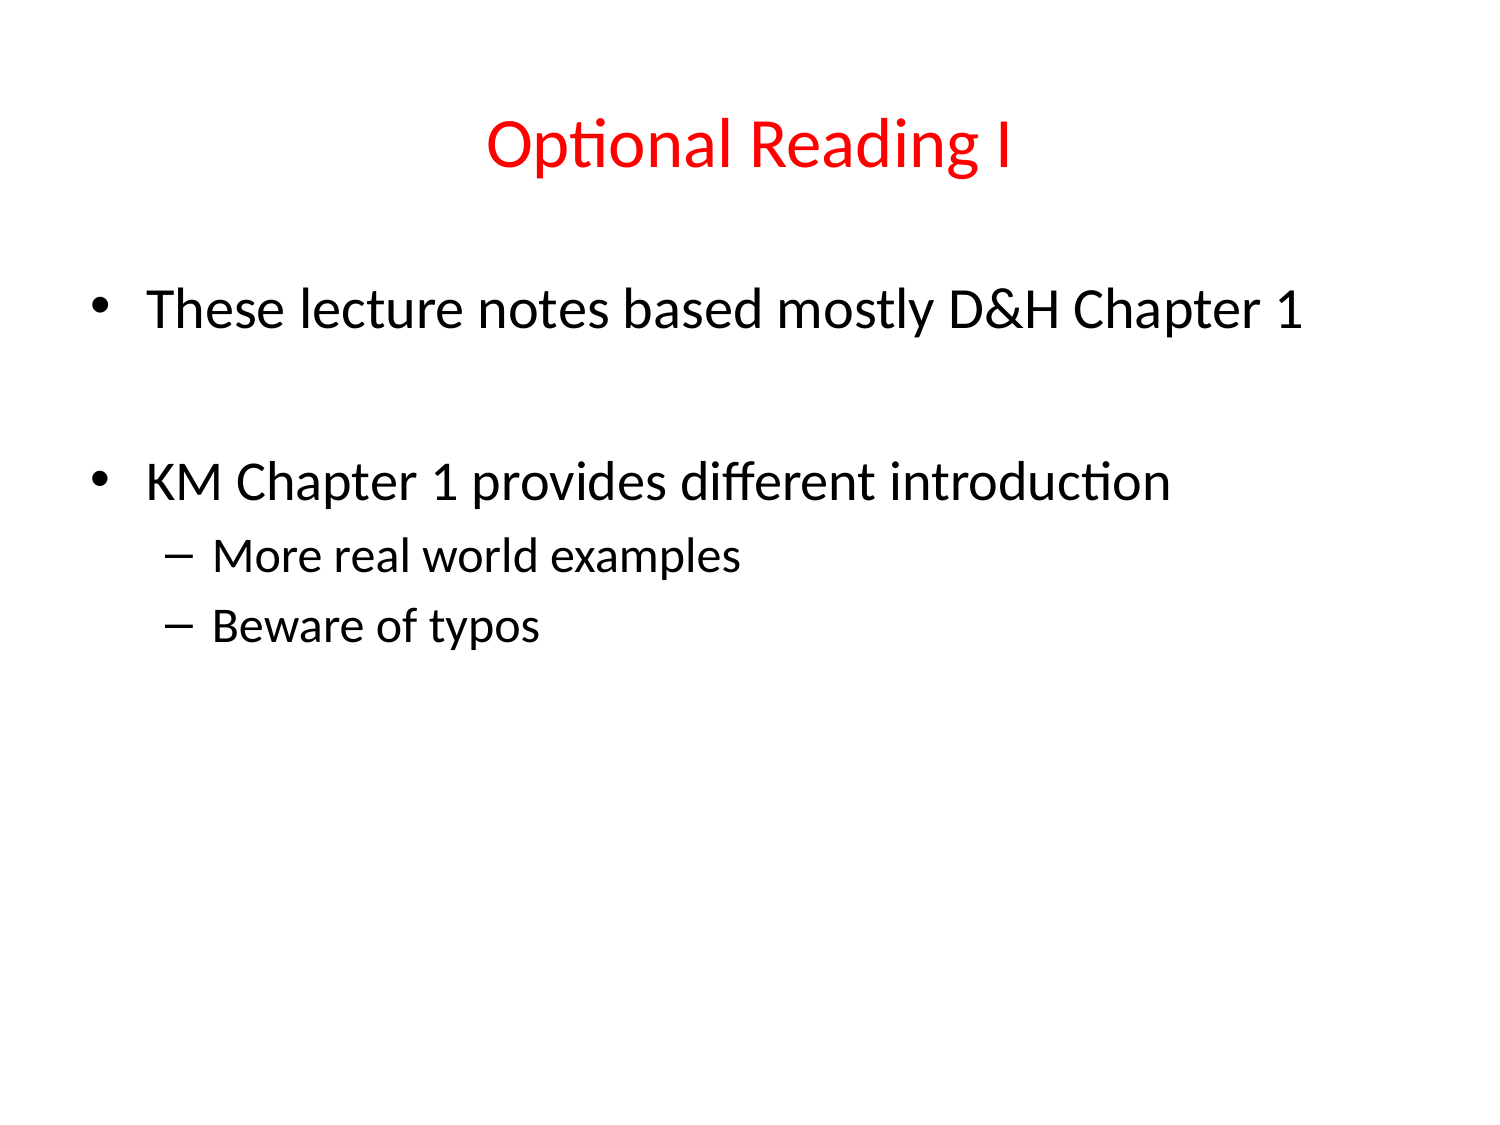

# Optional Reading I
These lecture notes based mostly D&H Chapter 1

KM Chapter 1 provides different introduction
More real world examples
Beware of typos